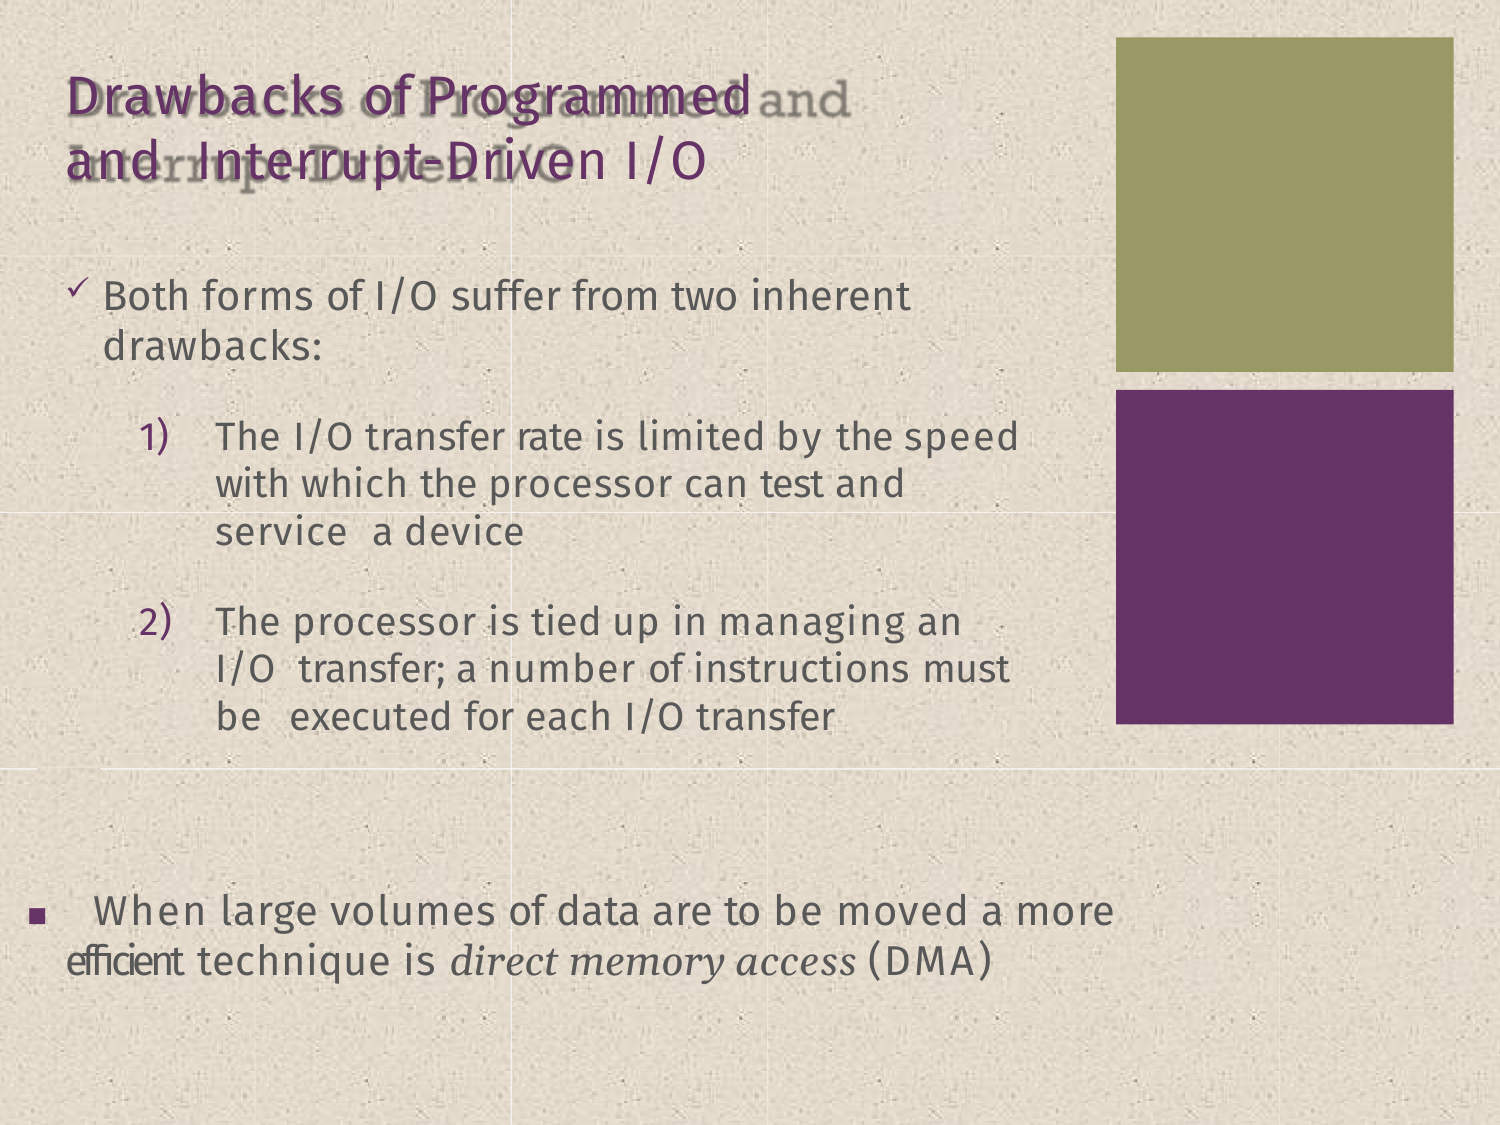

# Drawbacks of Programmed and  Interrupt-Driven I/O
Both forms of I/O suffer from two inherent
drawbacks:
The I/O transfer rate is limited by the speed  with which the processor can test and service  a device

The processor is tied up in managing an I/O  transfer; a number of instructions must be  executed for each I/O transfer

+

◼ When large volumes of data are to be moved a more efficient  technique is direct memory access (DMA)